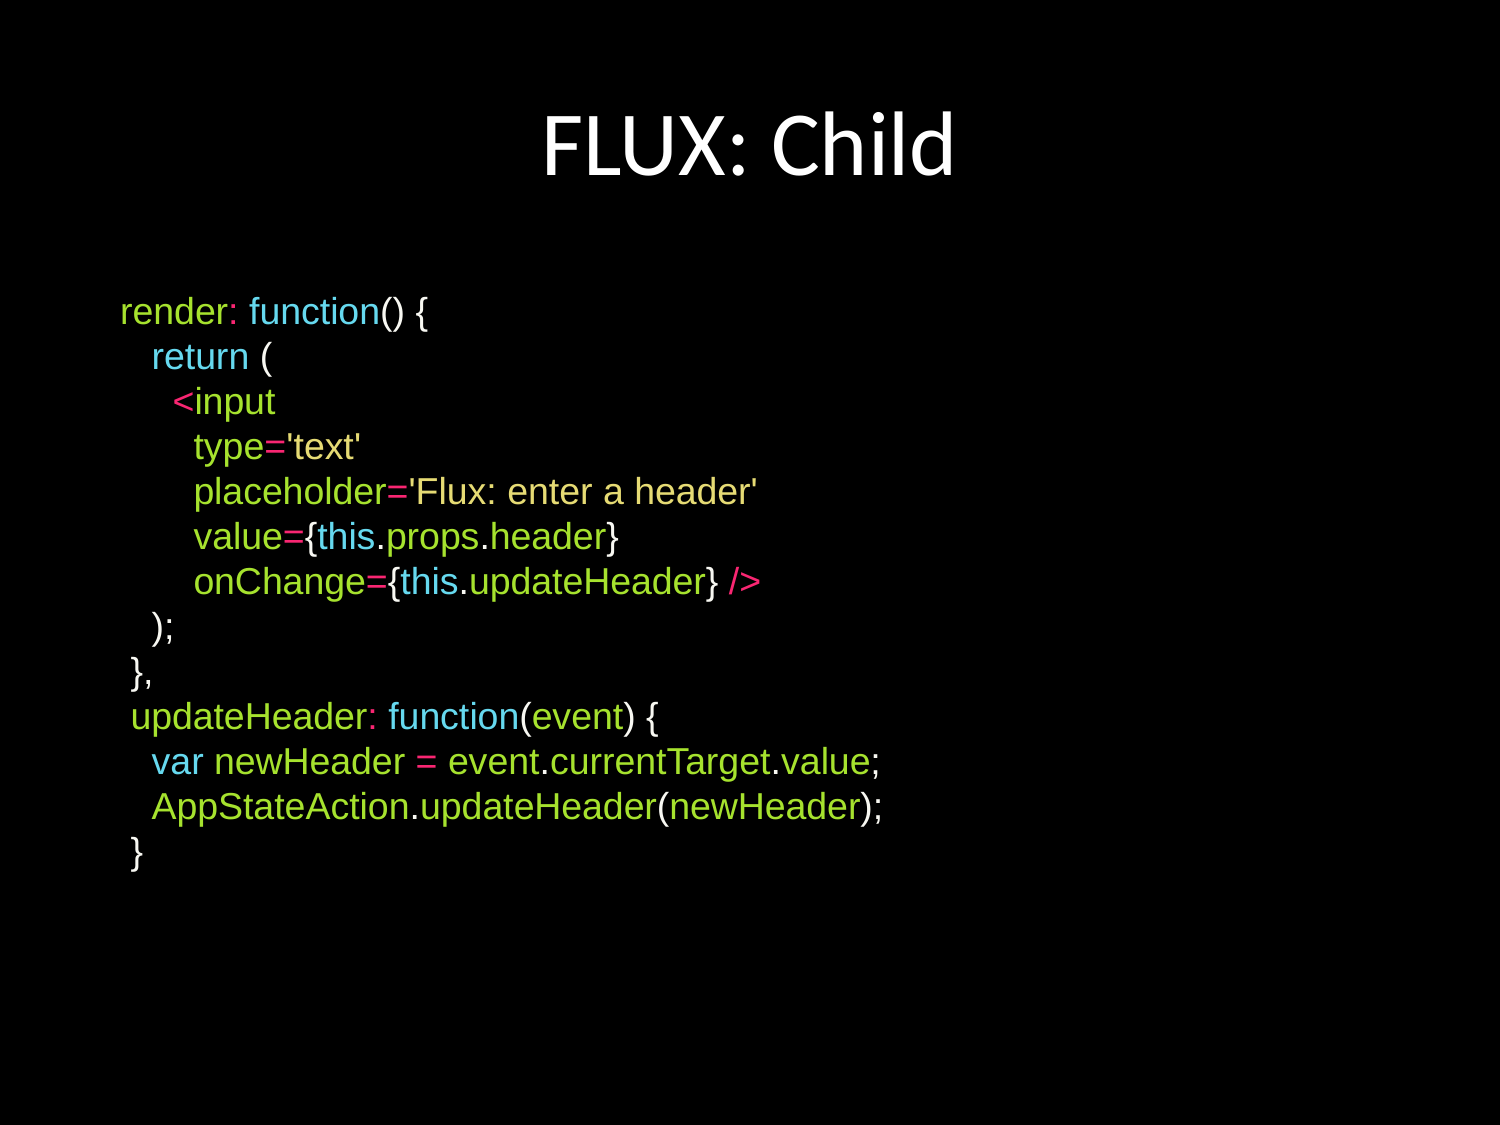

# FLUX: Child
 render: function() {
    return (
      <input
        type='text'
        placeholder='Flux: enter a header'
        value={this.props.header}
        onChange={this.updateHeader} />
    );
  },
  updateHeader: function(event) {
    var newHeader = event.currentTarget.value;
    AppStateAction.updateHeader(newHeader);
  }